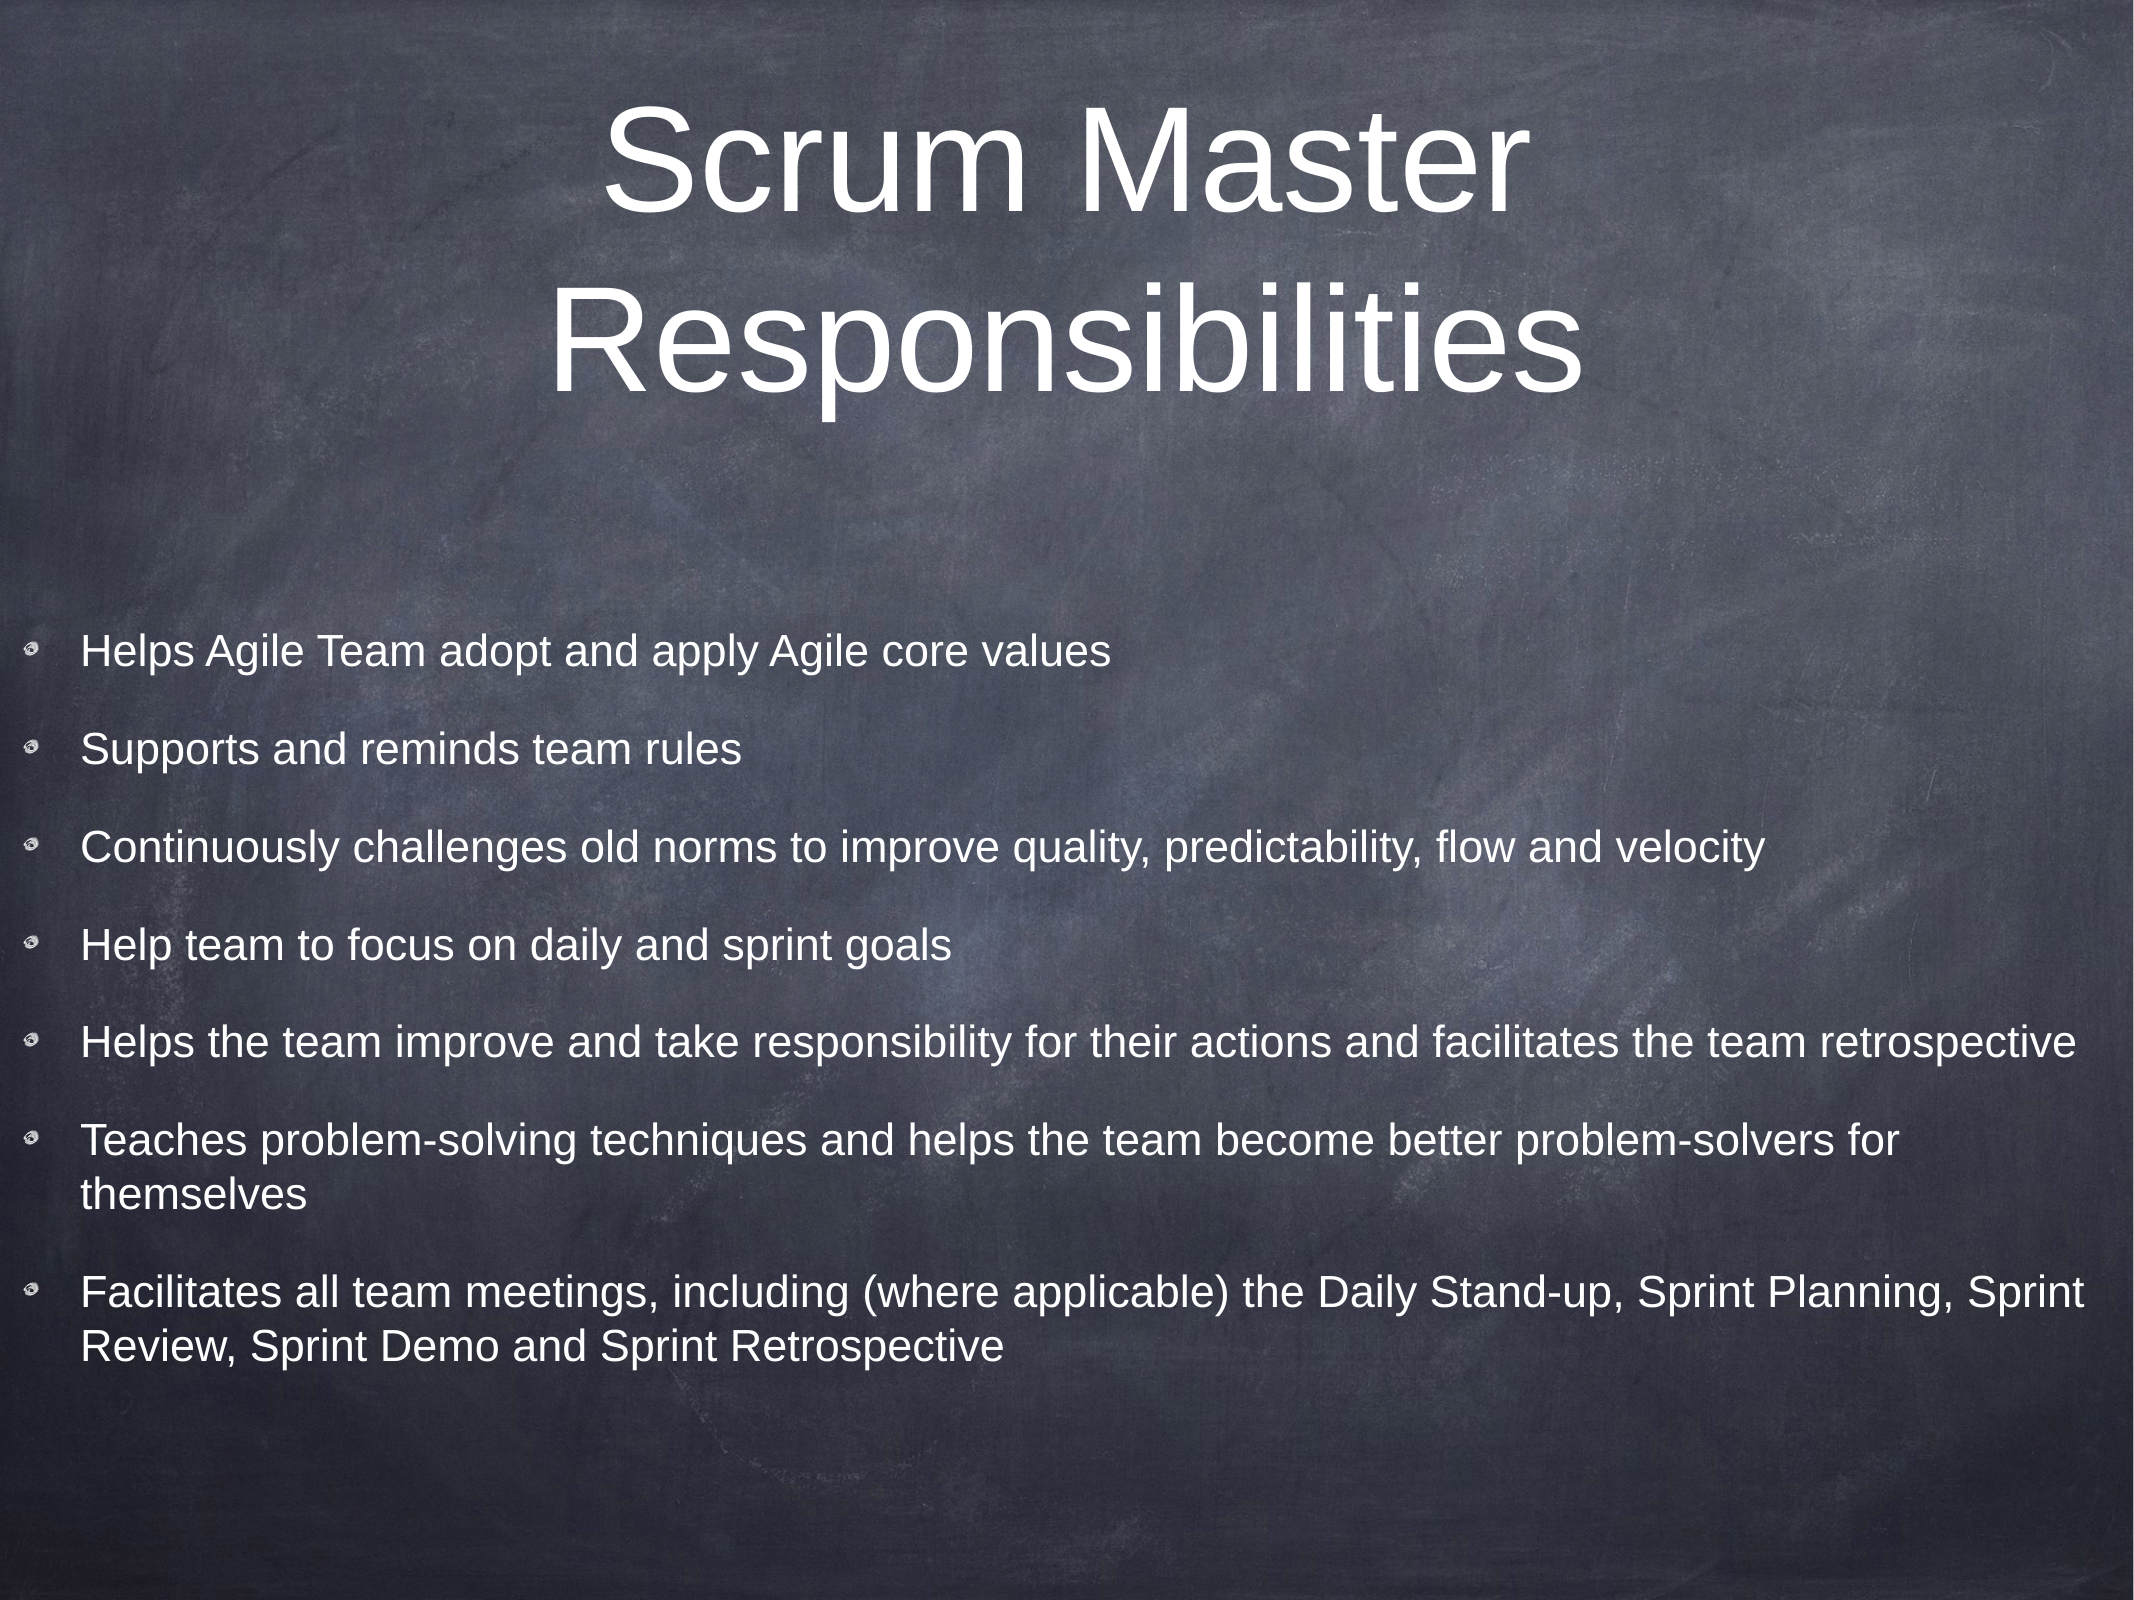

# Scrum Master Responsibilities
Helps Agile Team adopt and apply Agile core values
Supports and reminds team rules
Continuously challenges old norms to improve quality, predictability, flow and velocity
Help team to focus on daily and sprint goals
Helps the team improve and take responsibility for their actions and facilitates the team retrospective
Teaches problem-solving techniques and helps the team become better problem-solvers for themselves
Facilitates all team meetings, including (where applicable) the Daily Stand-up, Sprint Planning, Sprint Review, Sprint Demo and Sprint Retrospective